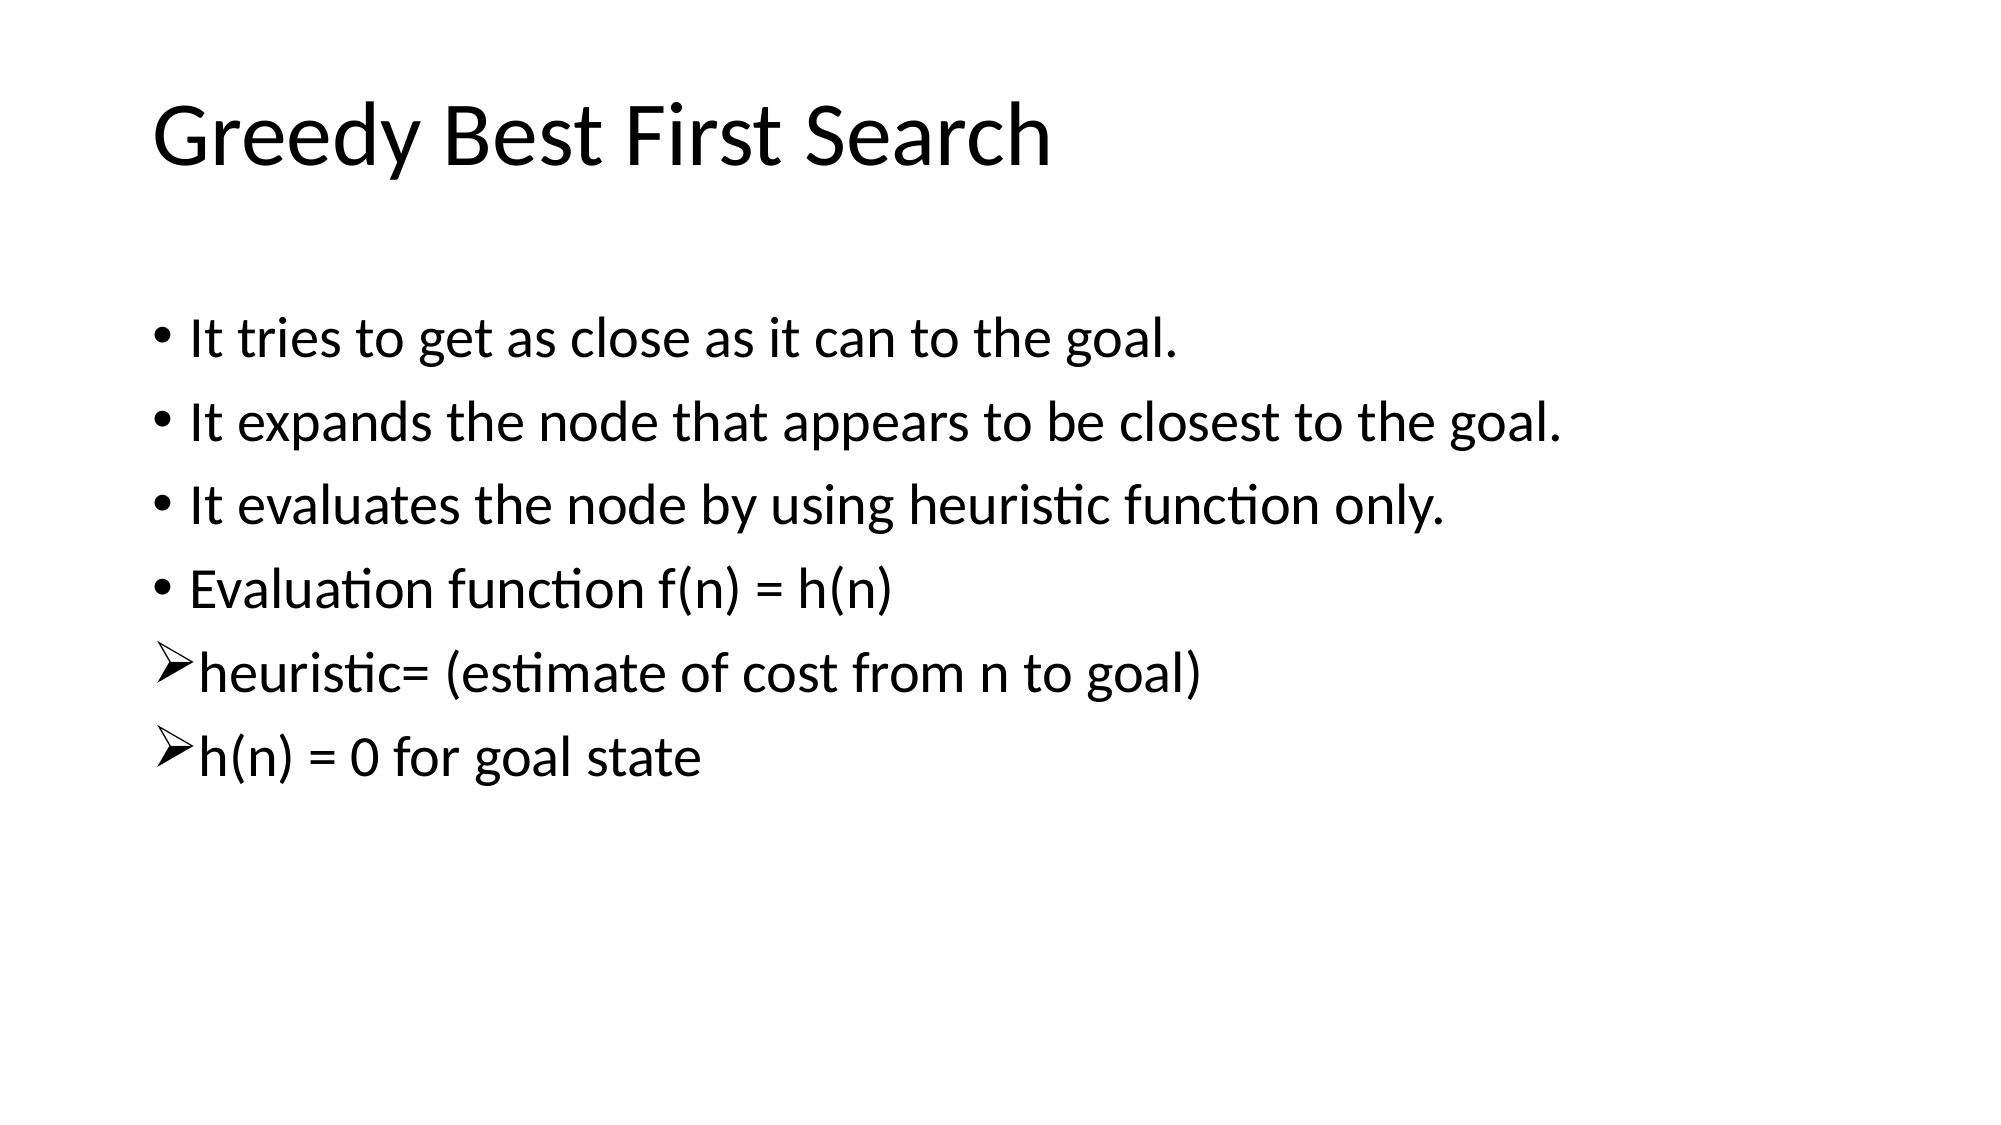

# Greedy Best First Search
It tries to get as close as it can to the goal.
It expands the node that appears to be closest to the goal.
It evaluates the node by using heuristic function only.
Evaluation function f(n) = h(n)
heuristic= (estimate of cost from n to goal)
h(n) = 0 for goal state